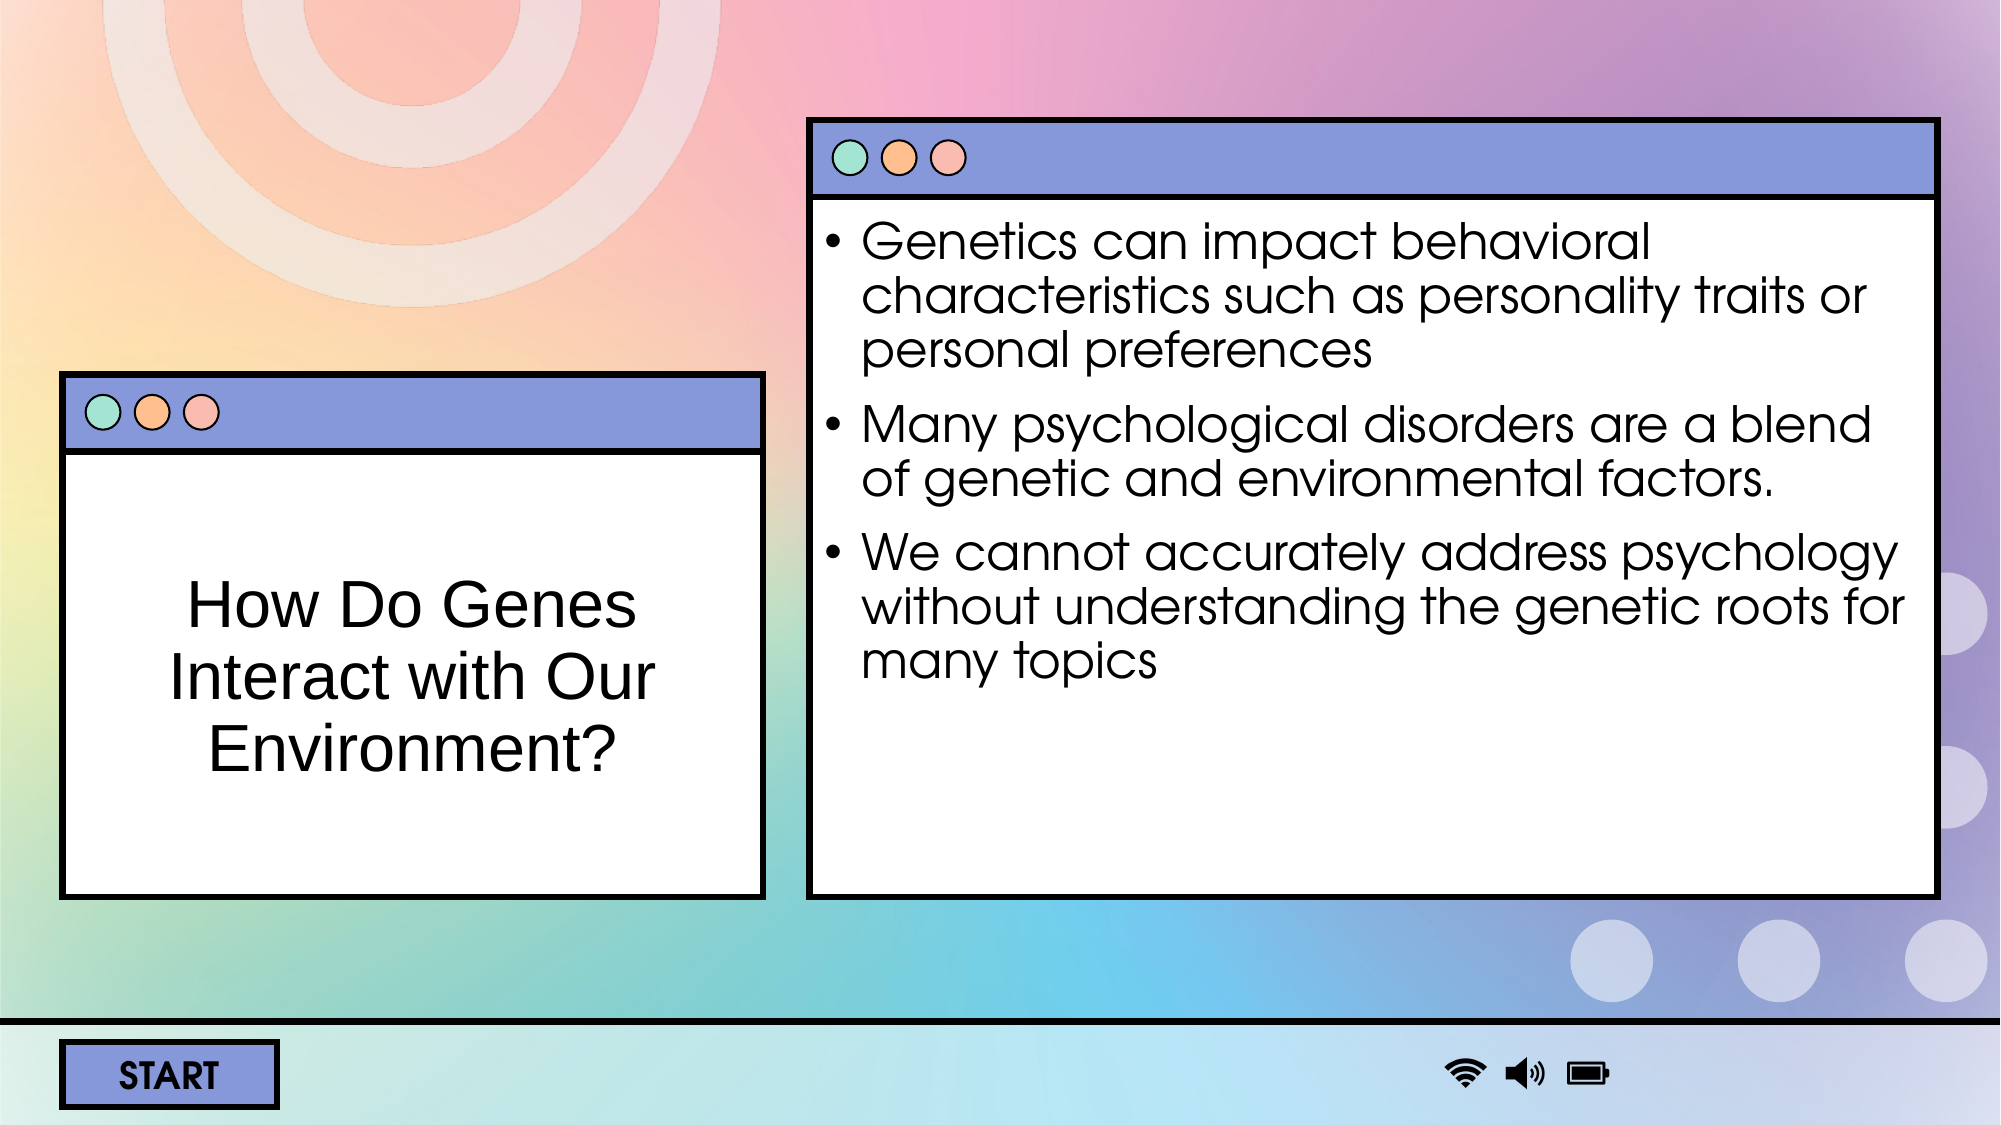

Genetics can impact behavioral characteristics such as personality traits or personal preferences
Many psychological disorders are a blend of genetic and environmental factors.
We cannot accurately address psychology without understanding the genetic roots for many topics

# How Do Genes Interact with Our Environment?